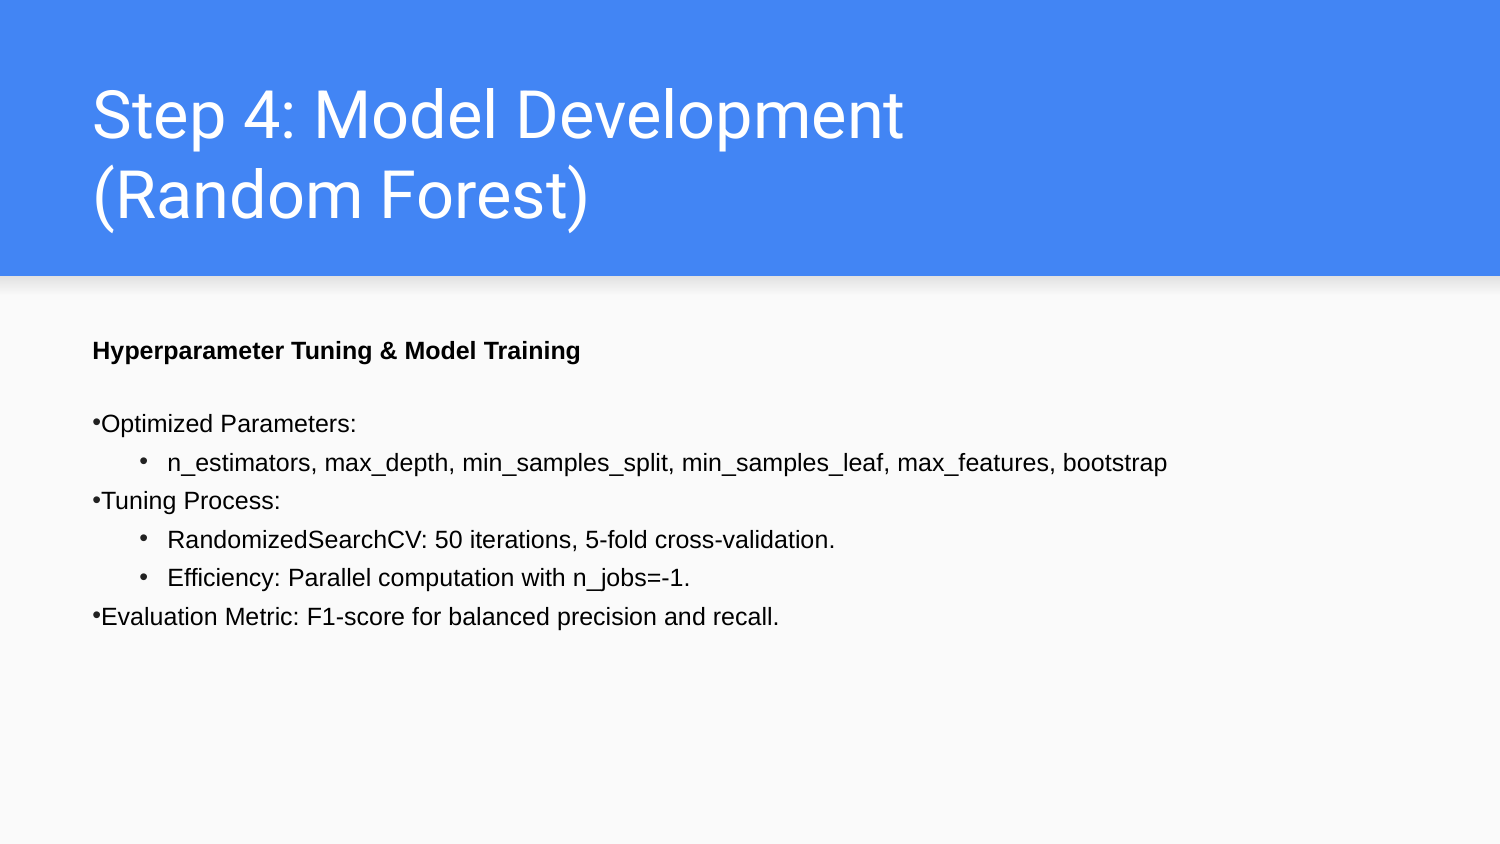

# Step 4: Model Development (Random Forest)
Hyperparameter Tuning & Model Training

Optimized Parameters:
n_estimators, max_depth, min_samples_split, min_samples_leaf, max_features, bootstrap
Tuning Process:
RandomizedSearchCV: 50 iterations, 5-fold cross-validation.
Efficiency: Parallel computation with n_jobs=-1.
Evaluation Metric: F1-score for balanced precision and recall.